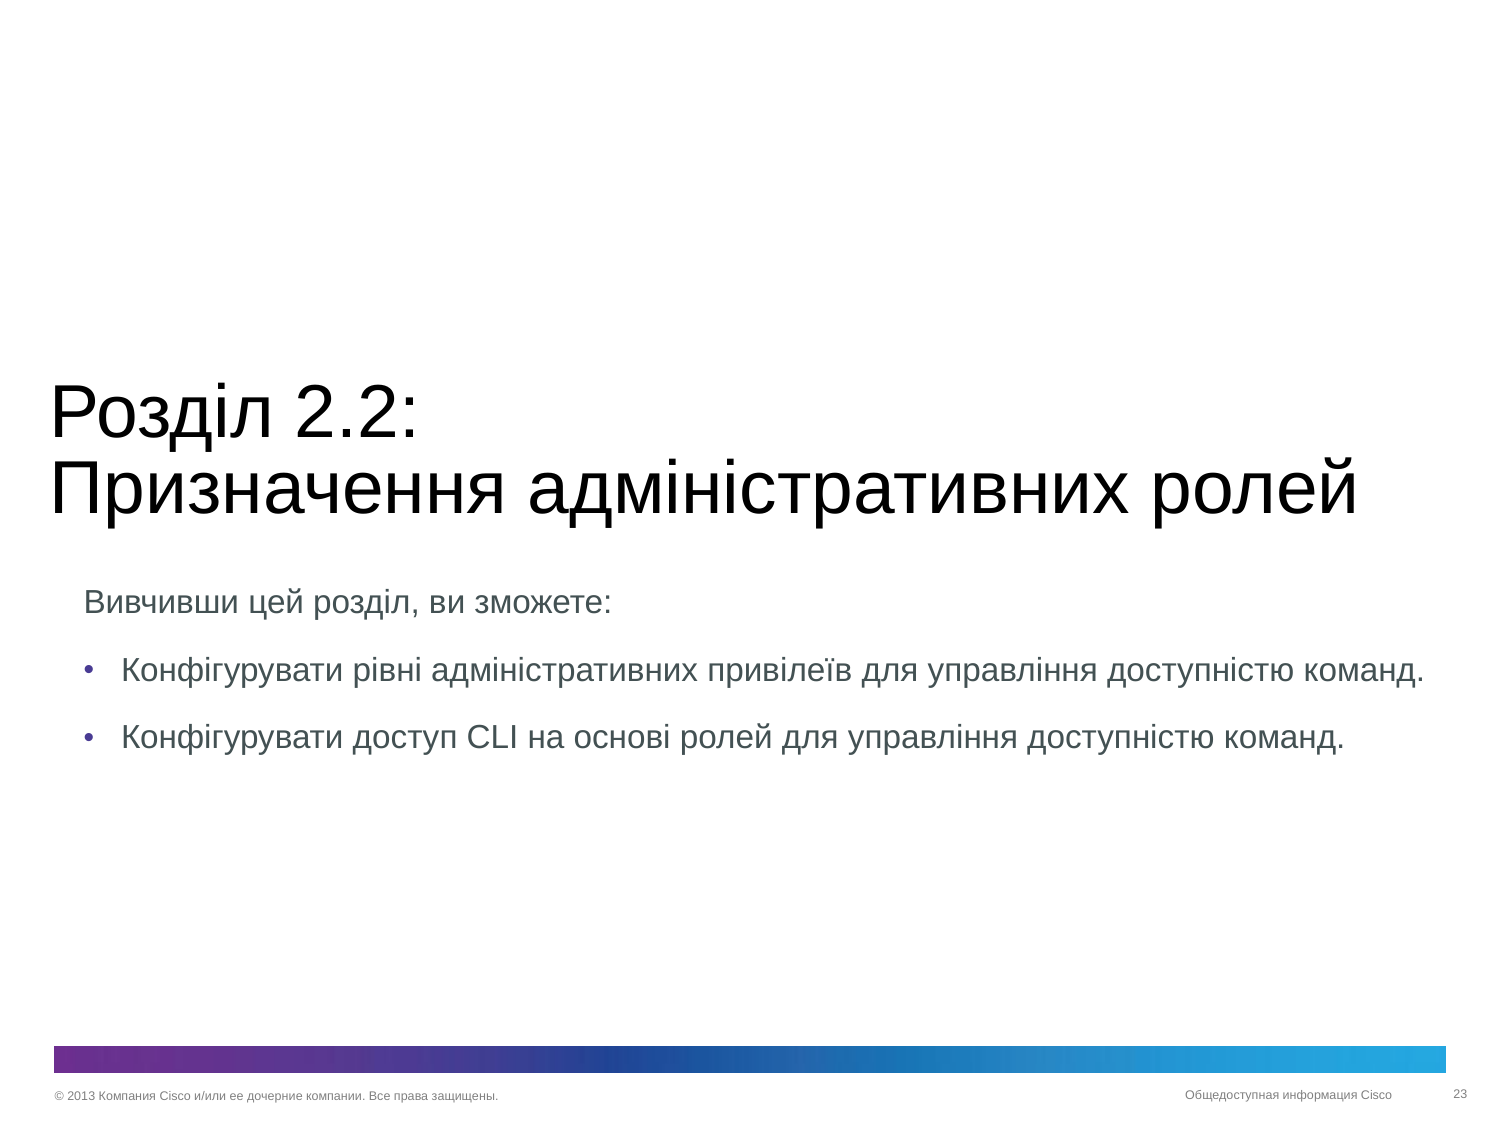

# Розділ 2.2: Призначення адміністративних ролей
Вивчивши цей розділ, ви зможете:
Конфігурувати рівні адміністративних привілеїв для управління доступністю команд.
Конфігурувати доступ CLI на основі ролей для управління доступністю команд.